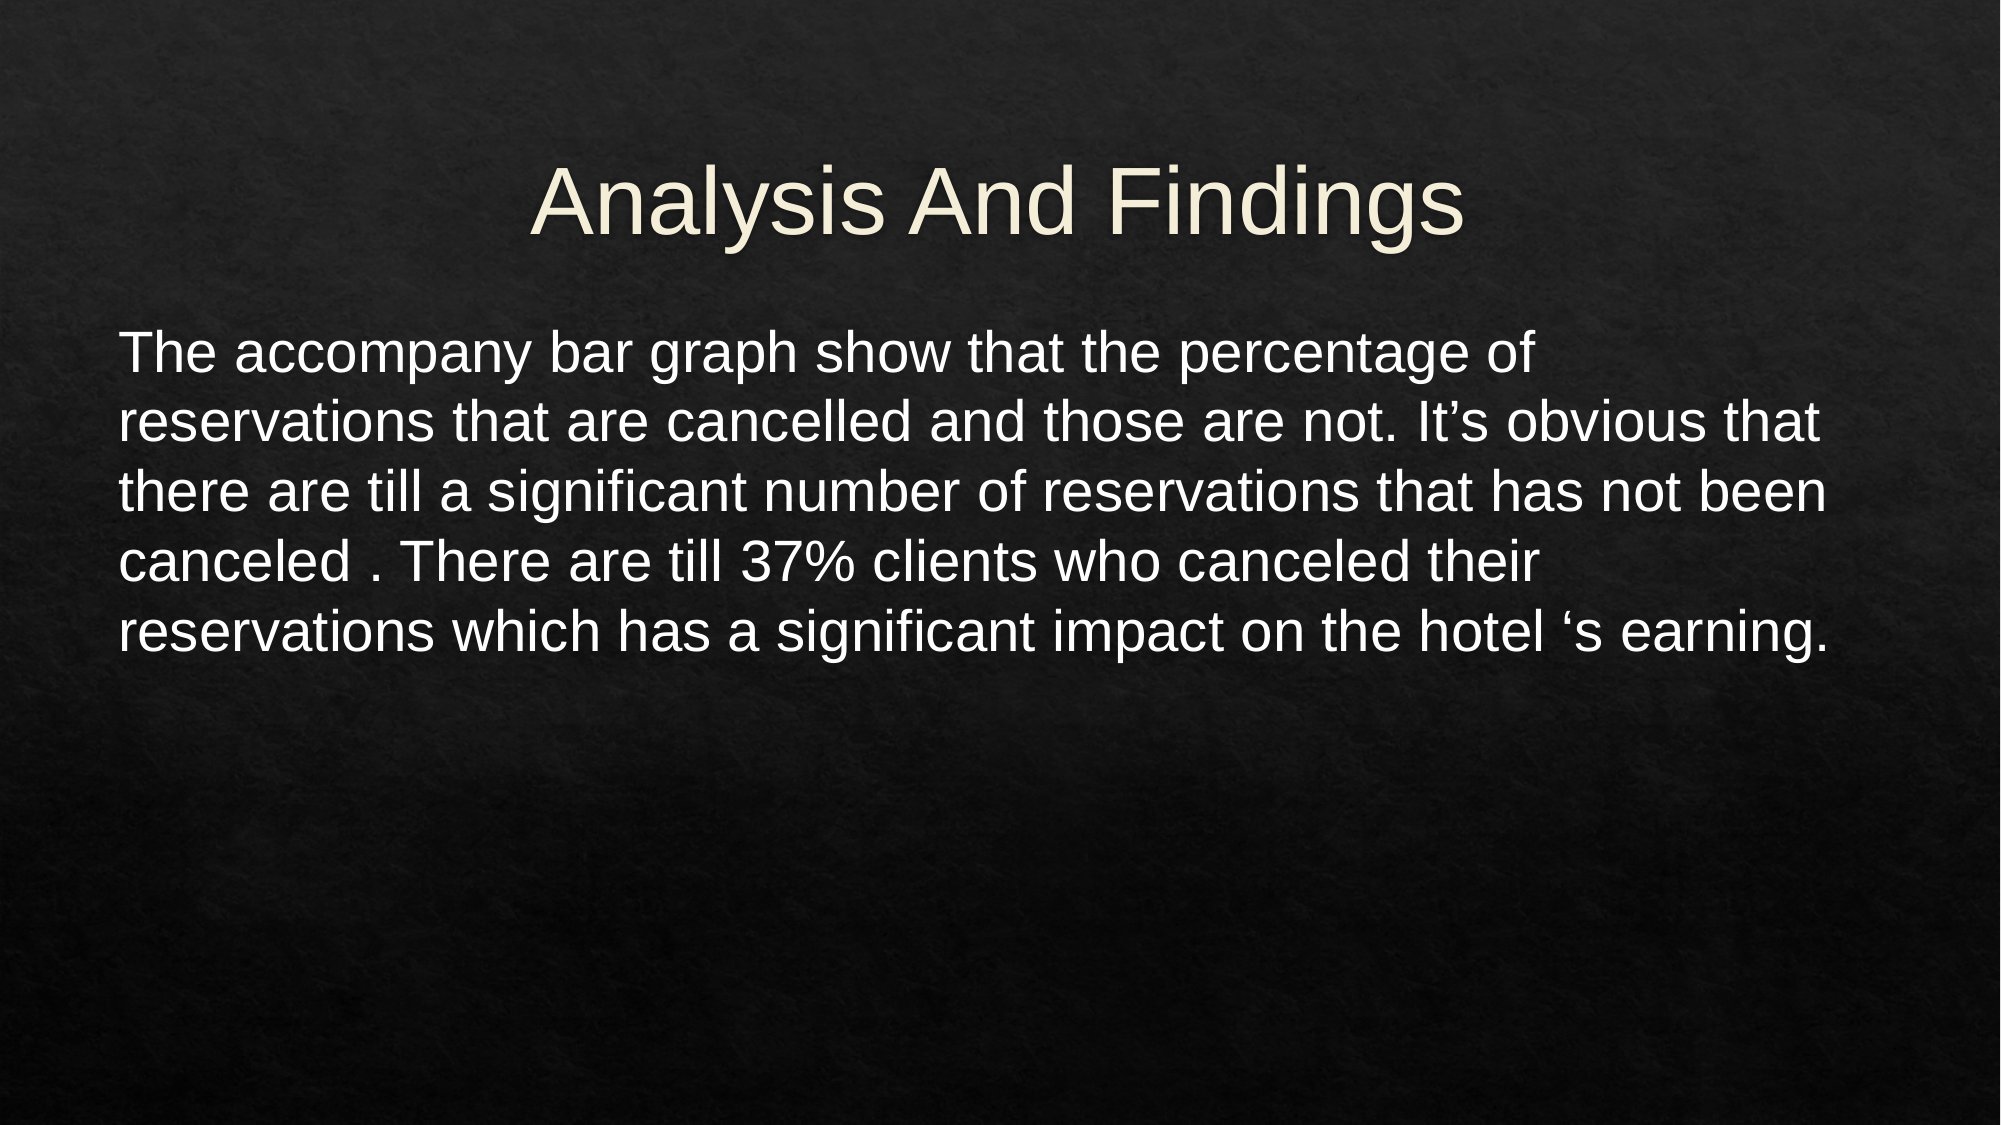

# Analysis And Findings
The accompany bar graph show that the percentage of reservations that are cancelled and those are not. It’s obvious that there are till a significant number of reservations that has not been canceled . There are till 37% clients who canceled their reservations which has a significant impact on the hotel ‘s earning.